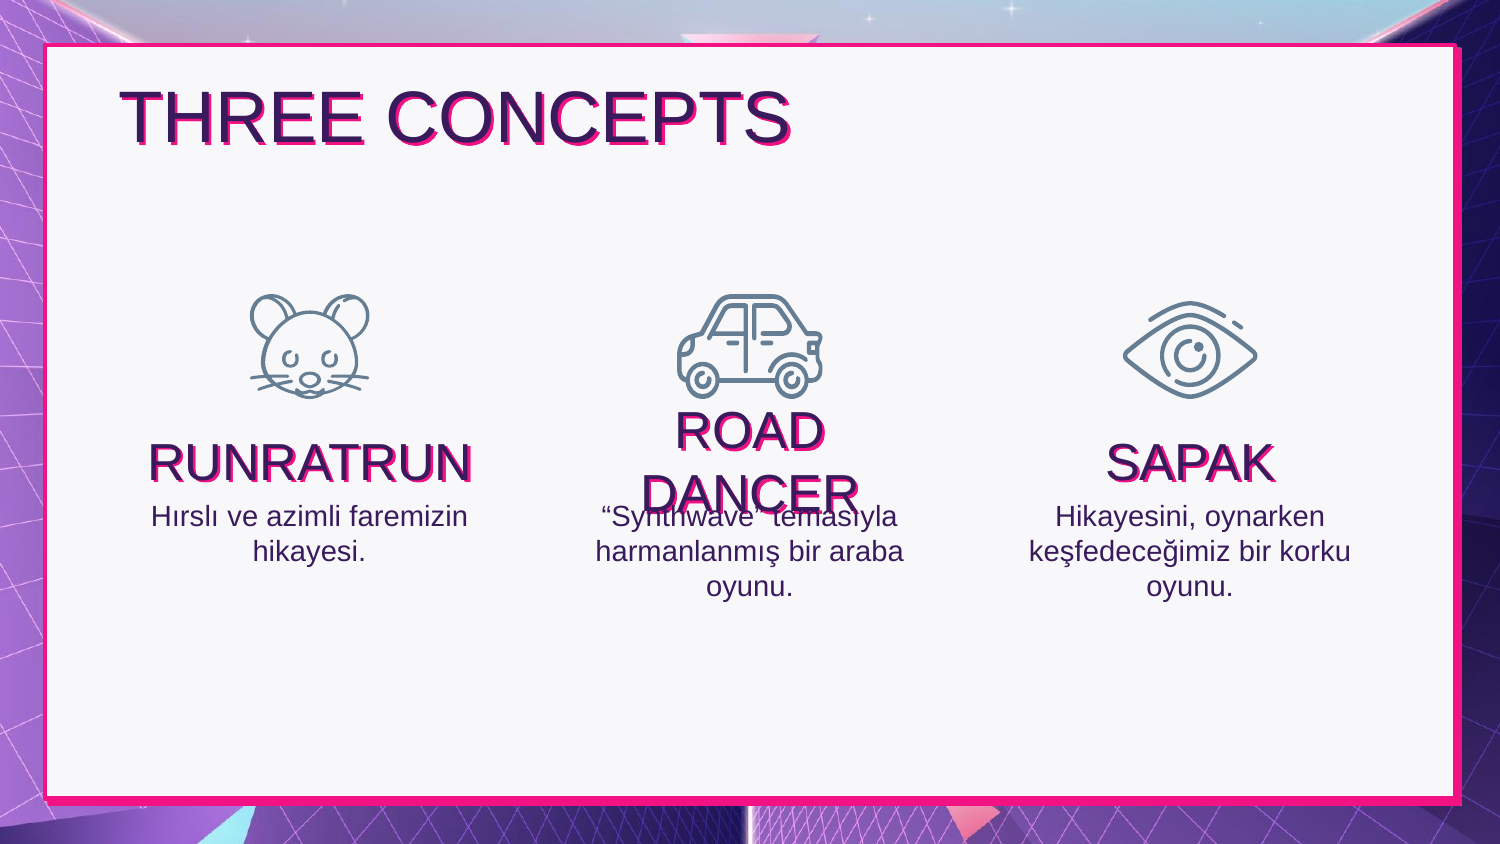

THREE CONCEPTS

# RUNRATRUN
ROAD DANCER
SAPAK
Hırslı ve azimli faremizin hikayesi.
“Synthwave” temasıyla harmanlanmış bir araba oyunu.
Hikayesini, oynarken keşfedeceğimiz bir korku oyunu.